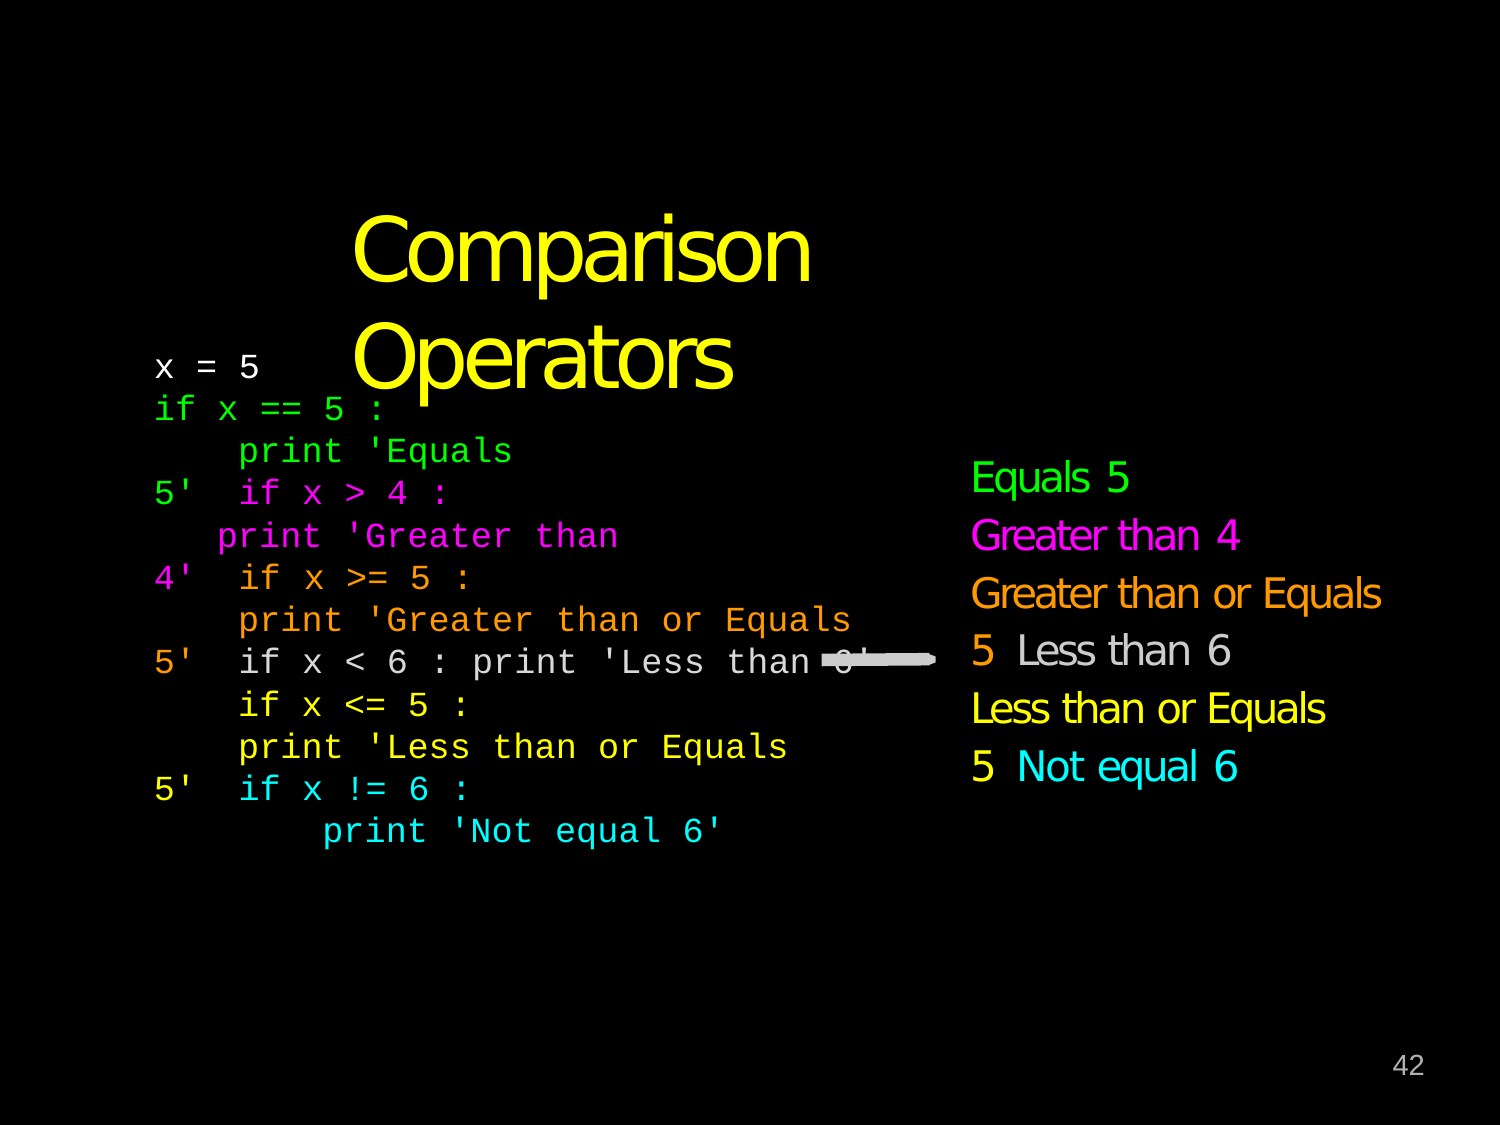

# Comparison Operators
x = 5
if x == 5 :
print 'Equals 5'  if x > 4 :
print 'Greater than 4'  if	x >= 5 :
print 'Greater than or Equals 5'  if x < 6 : print 'Less than 6'
if x <= 5 :
print 'Less than or Equals 5'  if x != 6 :
print 'Not equal 6'
Equals 5
Greater than 4
Greater than or Equals 5  Less than 6
Less than or Equals 5  Not equal 6

42